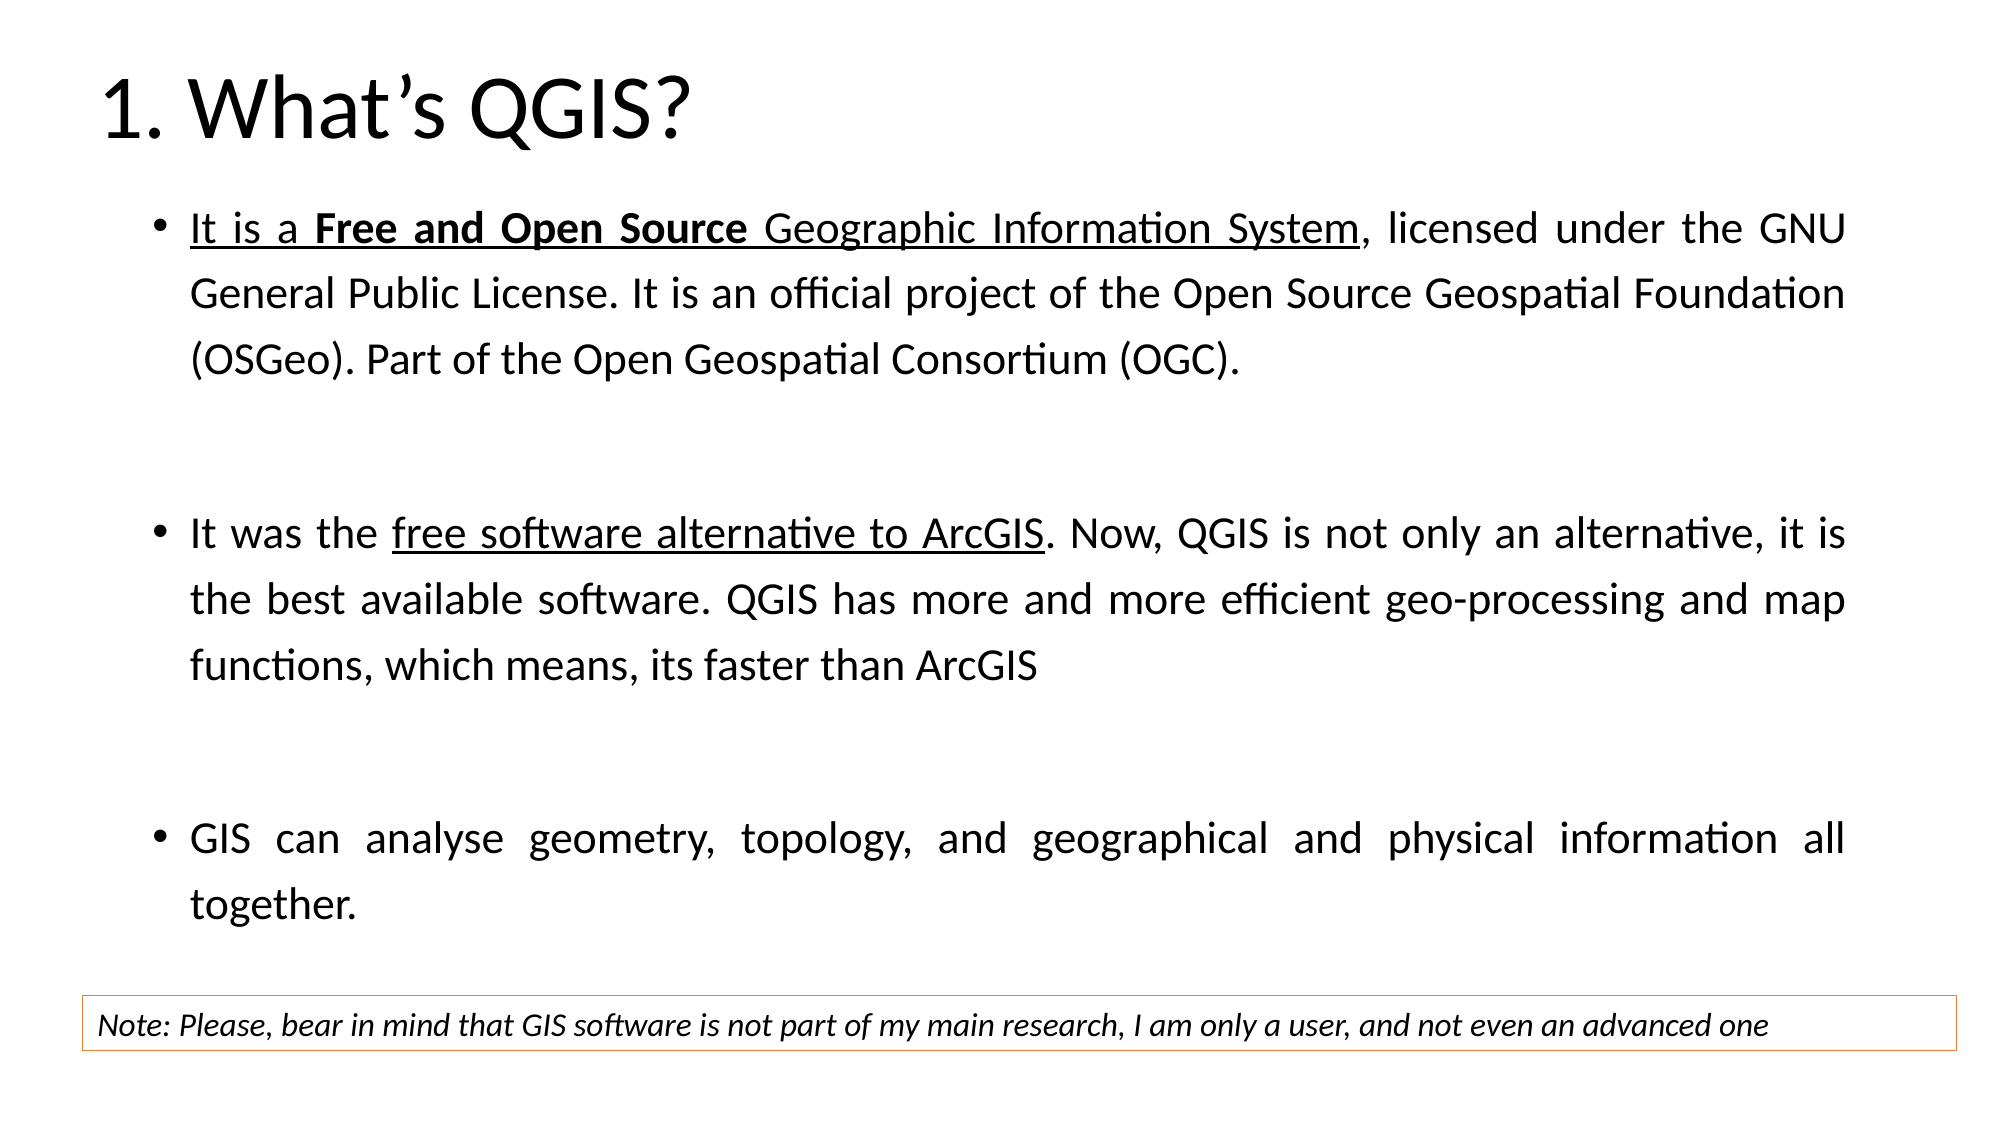

# 1. What’s QGIS?
It is a Free and Open Source Geographic Information System, licensed under the GNU General Public License. It is an official project of the Open Source Geospatial Foundation (OSGeo). Part of the Open Geospatial Consortium (OGC).

It was the free software alternative to ArcGIS. Now, QGIS is not only an alternative, it is the best available software. QGIS has more and more efficient geo-processing and map functions, which means, its faster than ArcGIS

GIS can analyse geometry, topology, and geographical and physical information all together.

Note: Please, bear in mind that GIS software is not part of my main research, I am only a user, and not even an advanced one